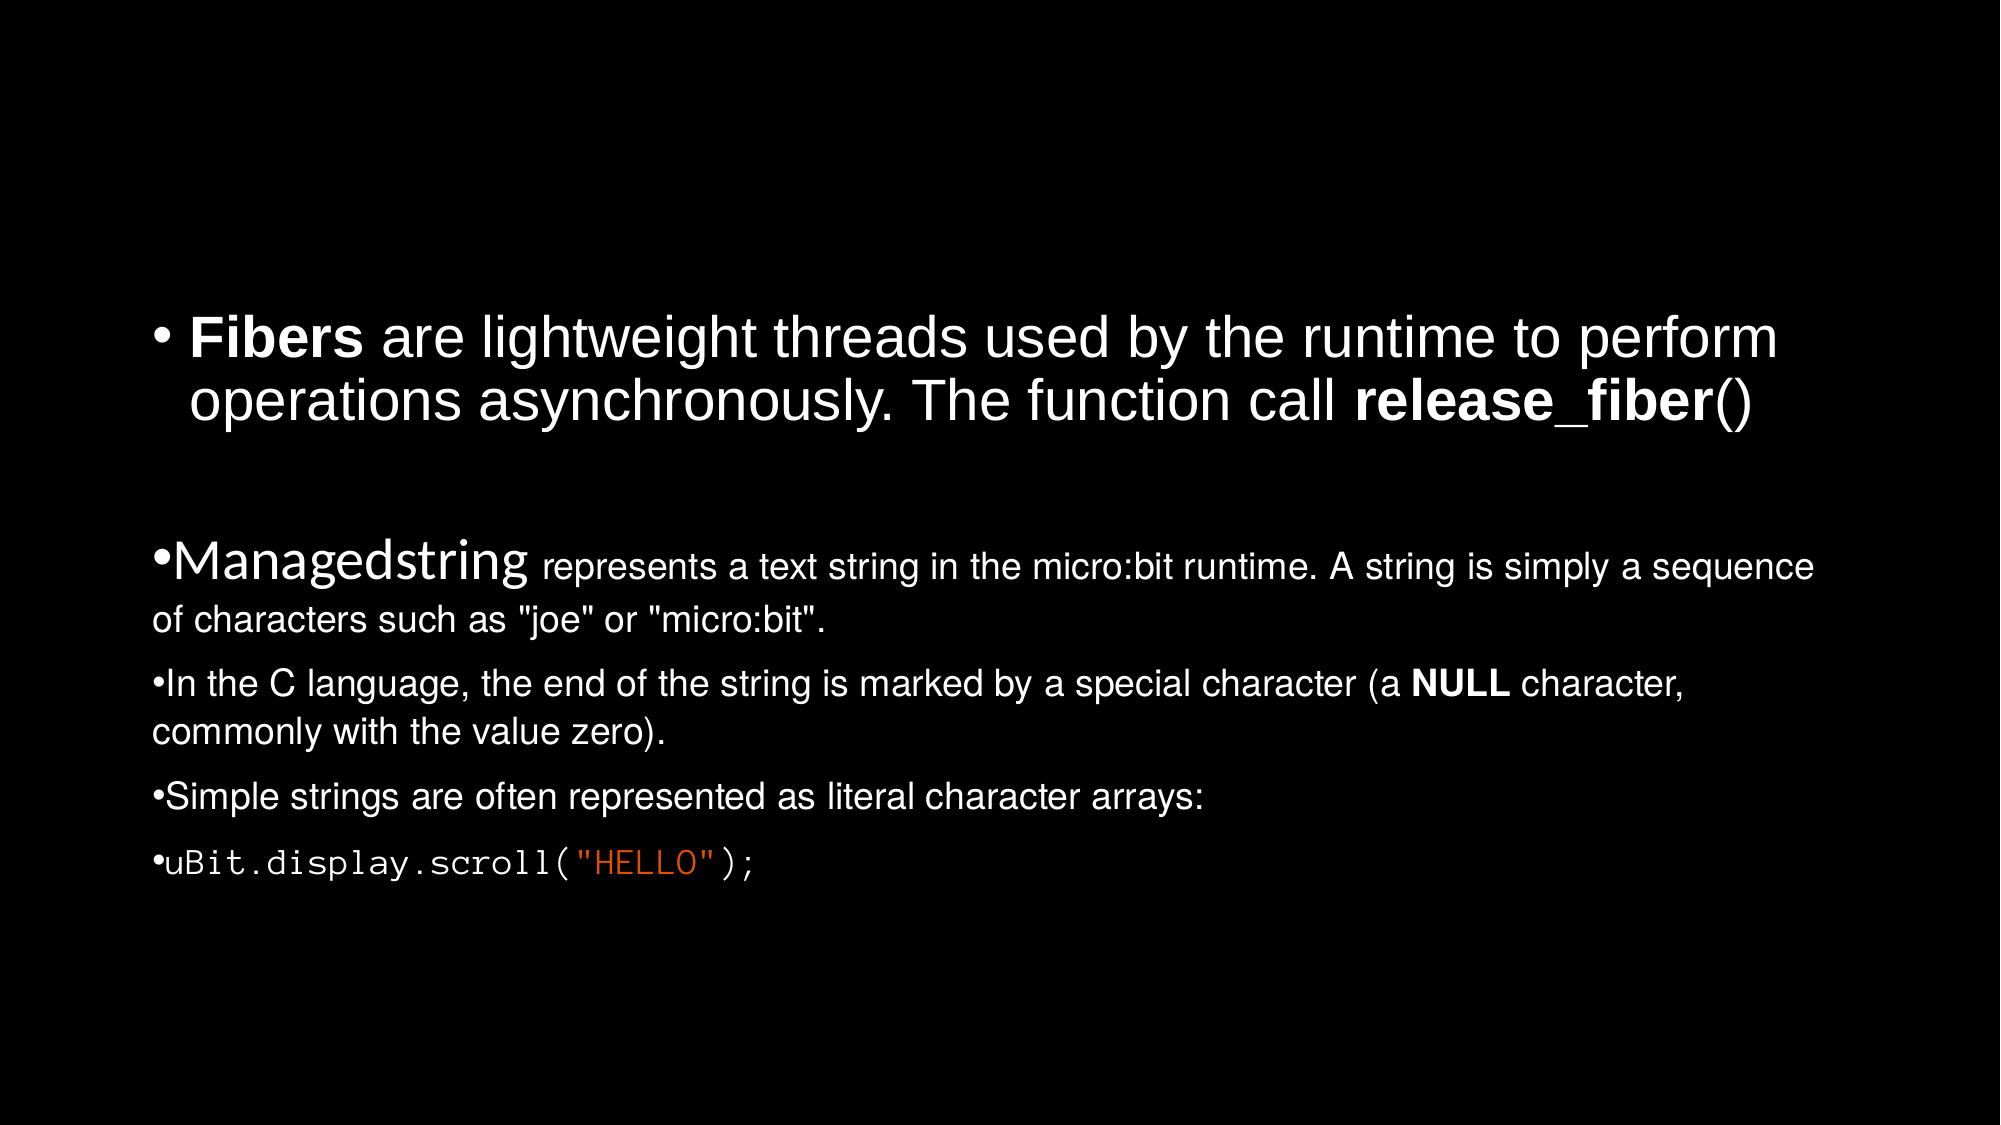

#
Fibers are lightweight threads used by the runtime to perform operations asynchronously. The function call release_fiber()

Managedstring represents a text string in the micro:bit runtime. A string is simply a sequence of characters such as "joe" or "micro:bit".
In the C language, the end of the string is marked by a special character (a NULL character, commonly with the value zero).
Simple strings are often represented as literal character arrays:
uBit.display.scroll("HELLO");